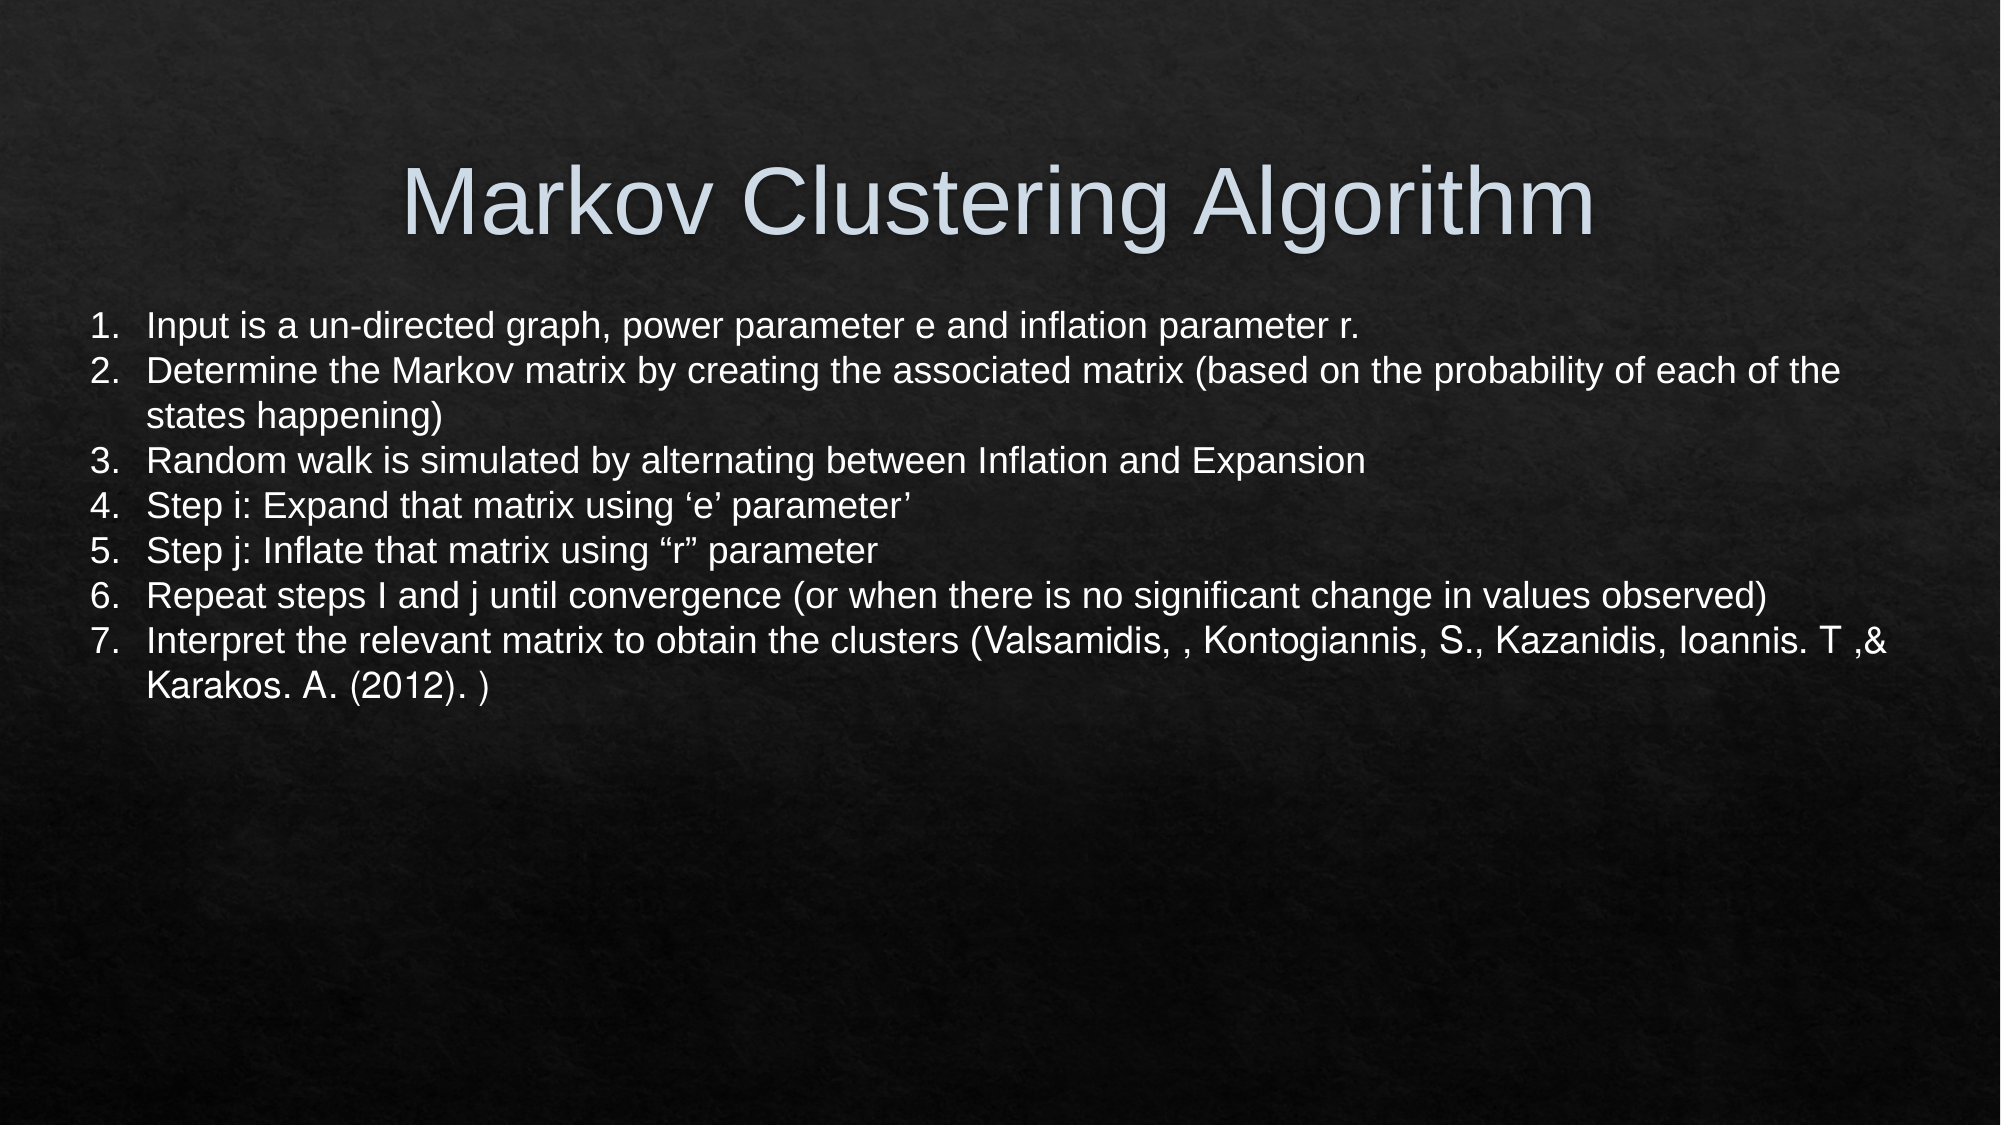

# Markov Clustering Algorithm
Input is a un-directed graph, power parameter e and inflation parameter r.
Determine the Markov matrix by creating the associated matrix (based on the probability of each of the states happening)
Random walk is simulated by alternating between Inflation and Expansion
Step i: Expand that matrix using ‘e’ parameter’
Step j: Inflate that matrix using “r” parameter
Repeat steps I and j until convergence (or when there is no significant change in values observed)
Interpret the relevant matrix to obtain the clusters (Valsamidis, , Kontogiannis, S., Kazanidis, Ioannis. T ,& Karakos. A. (2012). )